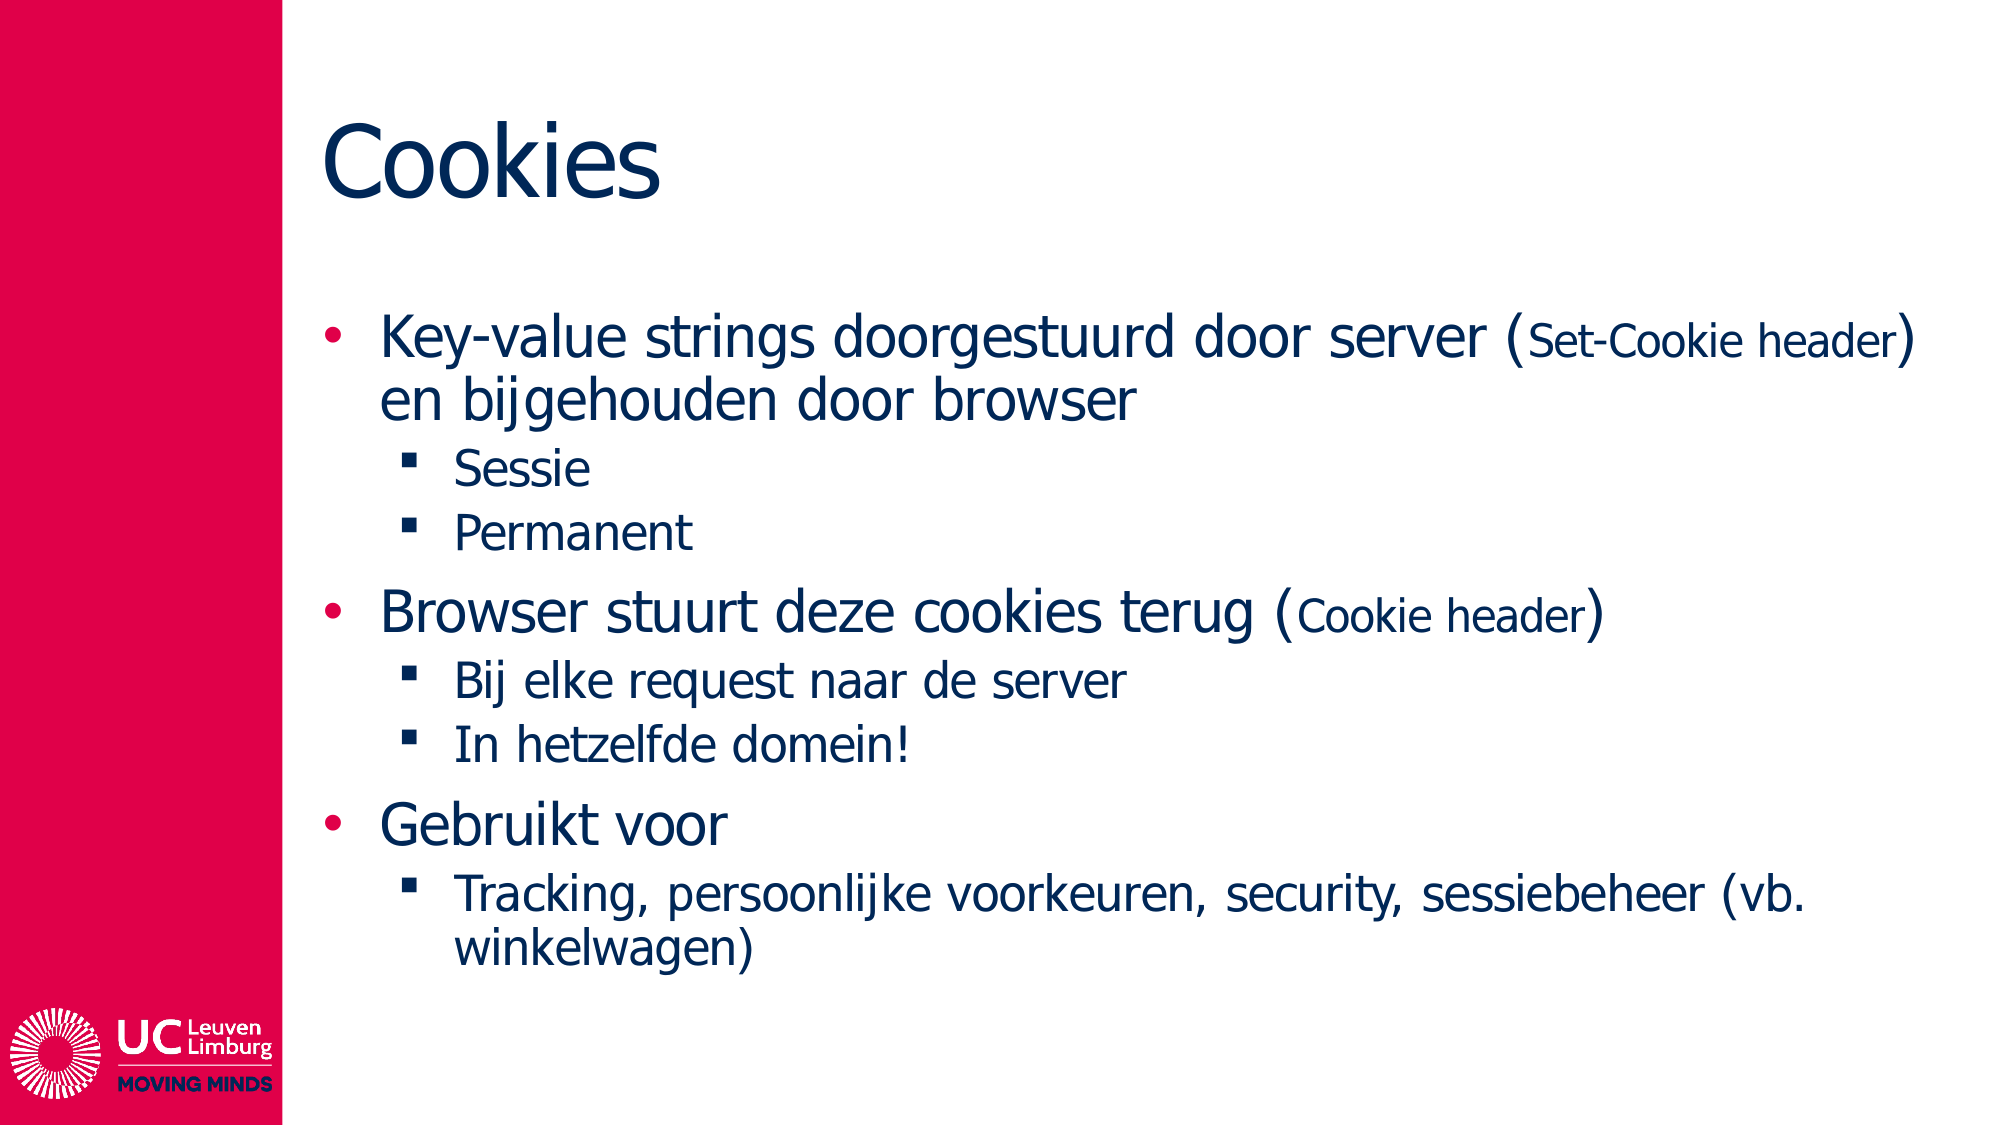

# Cookies
Key-value strings doorgestuurd door server (Set-Cookie header) en bijgehouden door browser
Sessie
Permanent
Browser stuurt deze cookies terug (Cookie header)
Bij elke request naar de server
In hetzelfde domein!
Gebruikt voor
Tracking, persoonlijke voorkeuren, security, sessiebeheer (vb. winkelwagen)